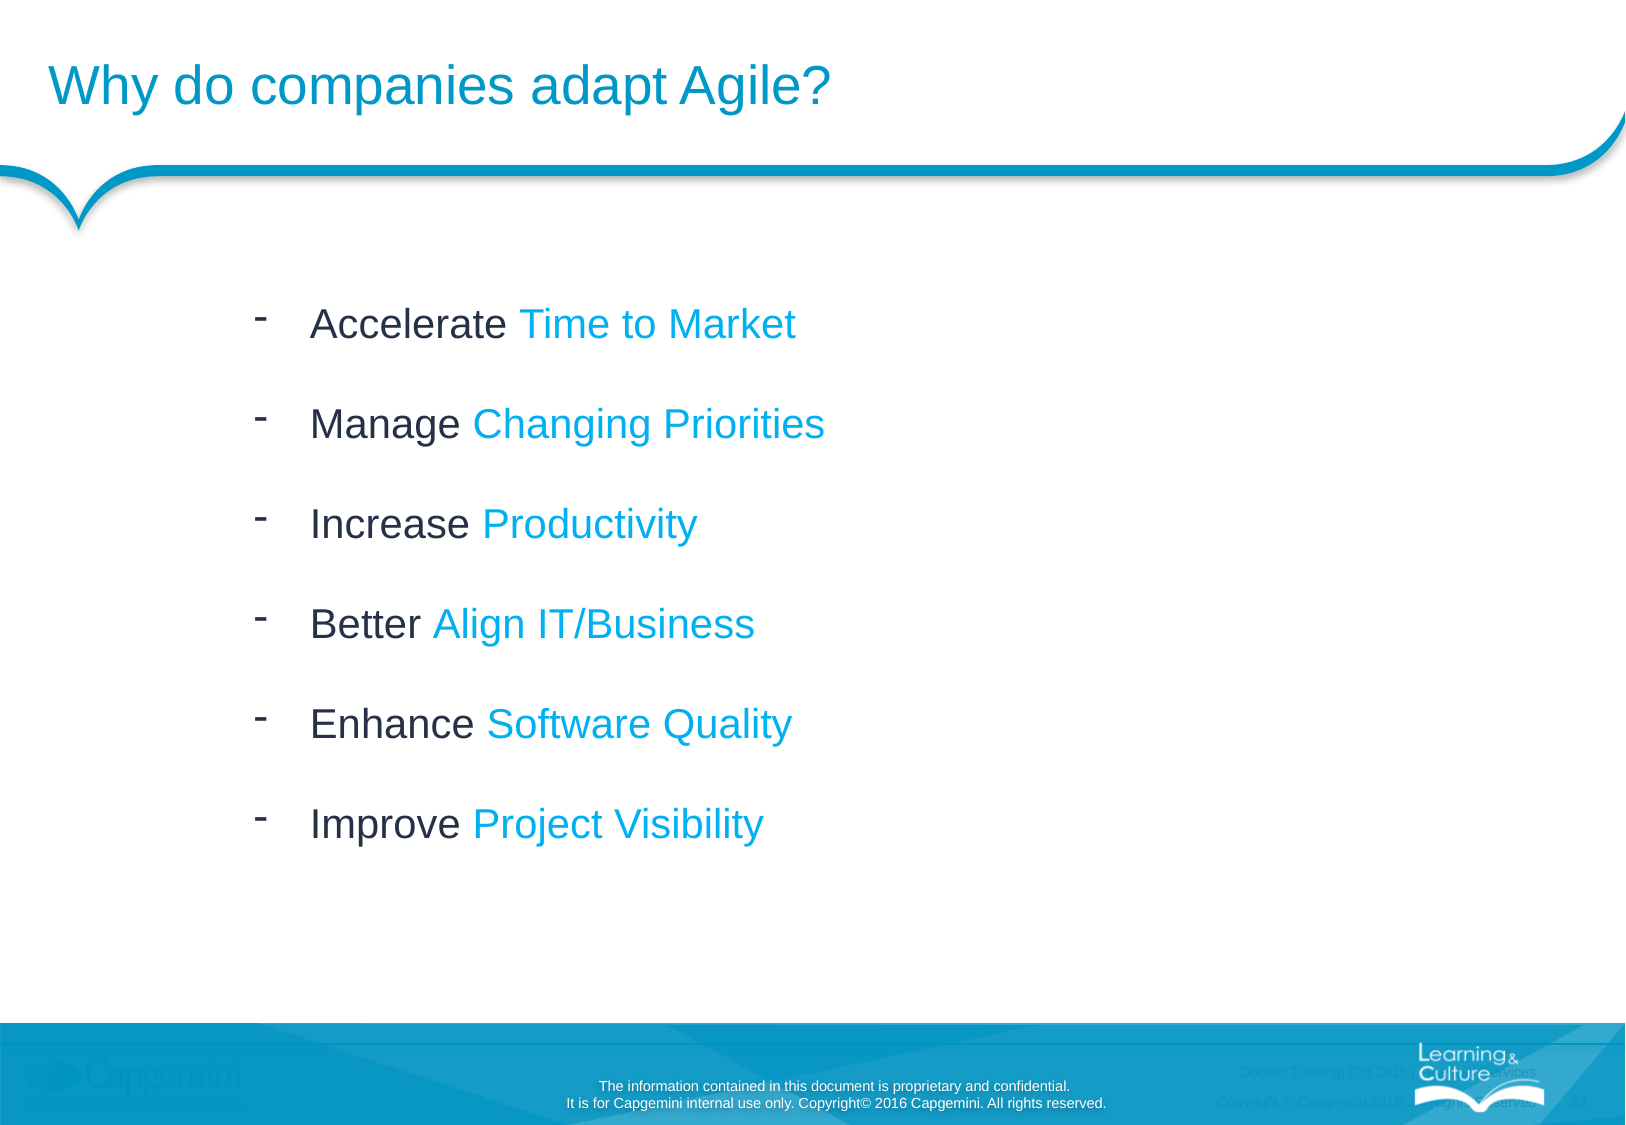

# Why do companies adapt Agile?
Accelerate Time to Market

Manage Changing Priorities

Increase Productivity

Better Align IT/Business

Enhance Software Quality

Improve Project Visibility